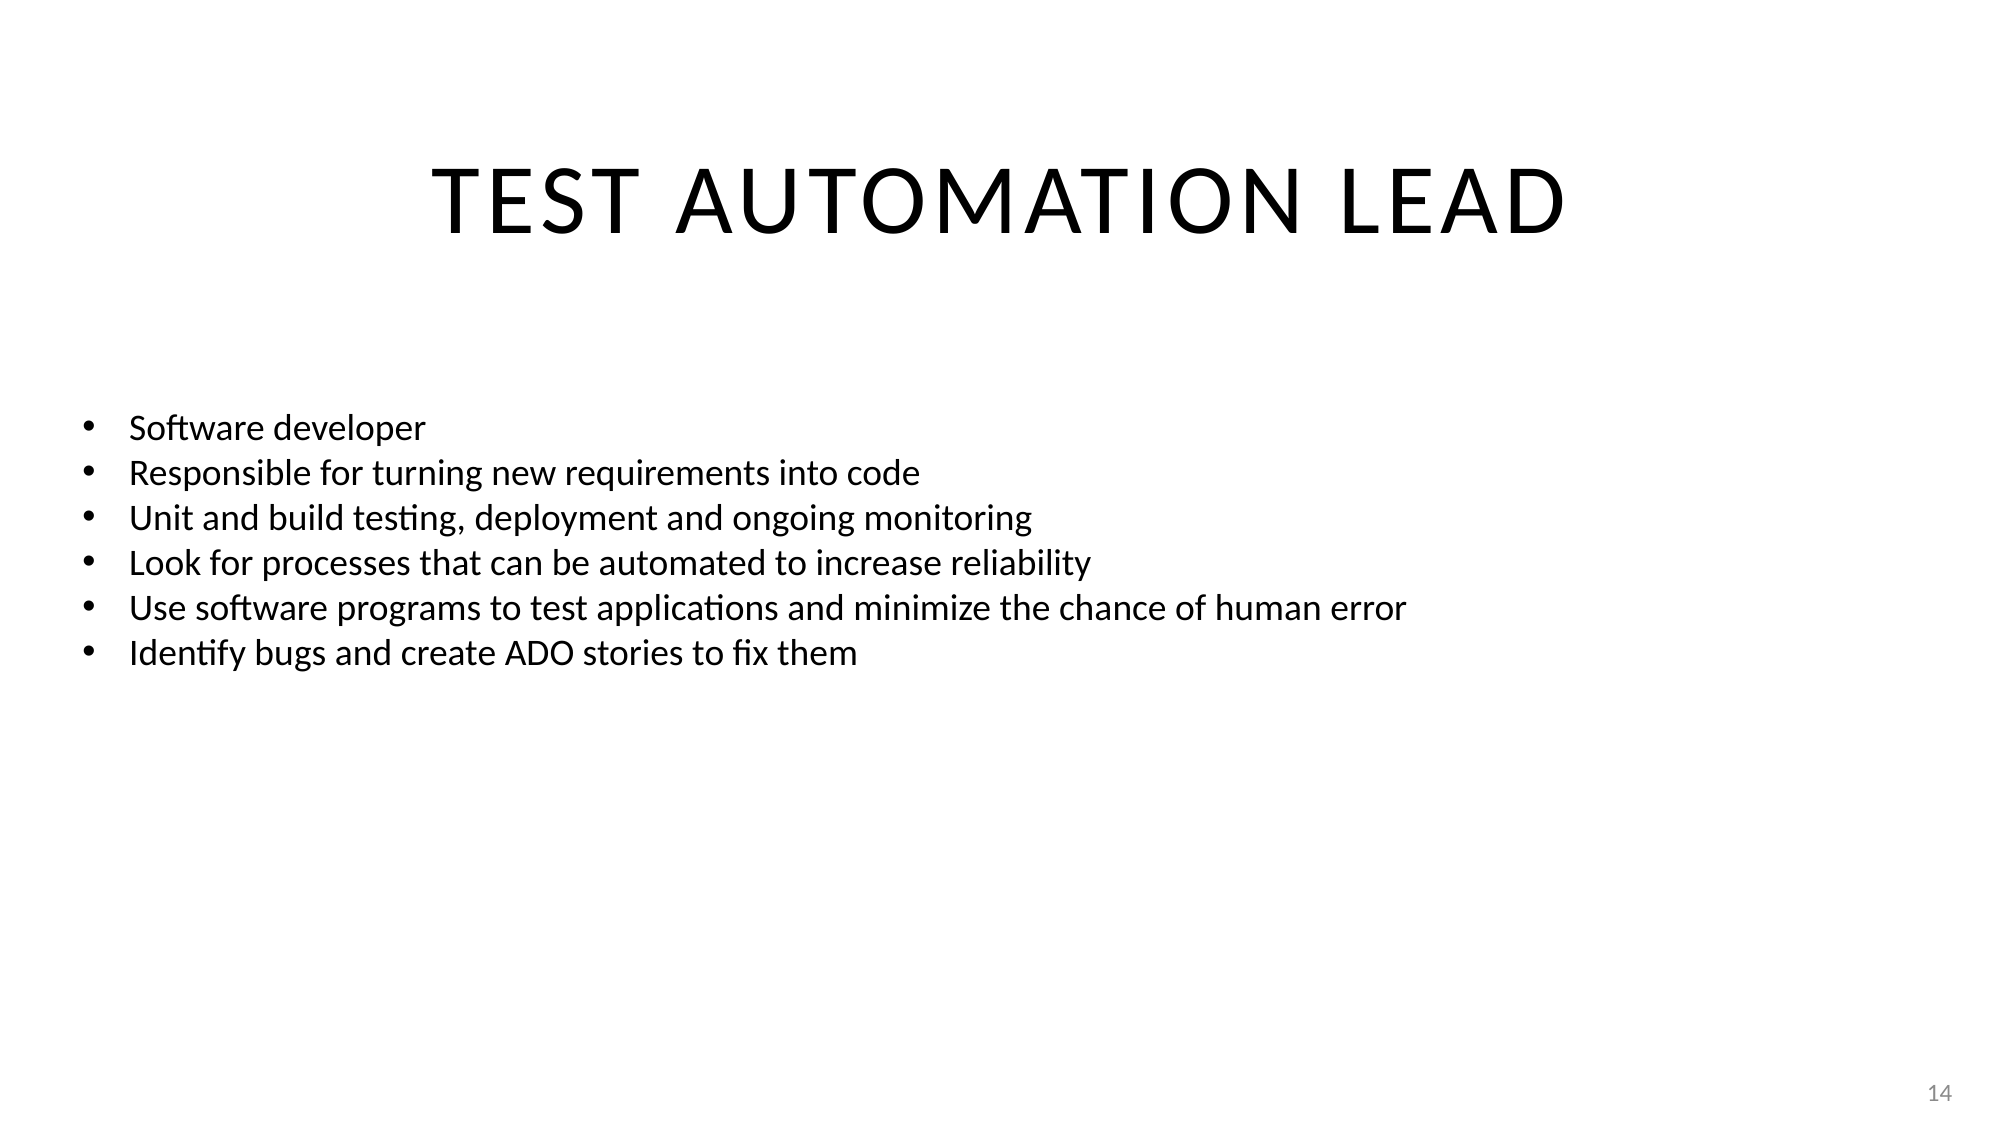

# Test Automation Lead
Software developer
Responsible for turning new requirements into code
Unit and build testing, deployment and ongoing monitoring
Look for processes that can be automated to increase reliability
Use software programs to test applications and minimize the chance of human error
Identify bugs and create ADO stories to fix them
14